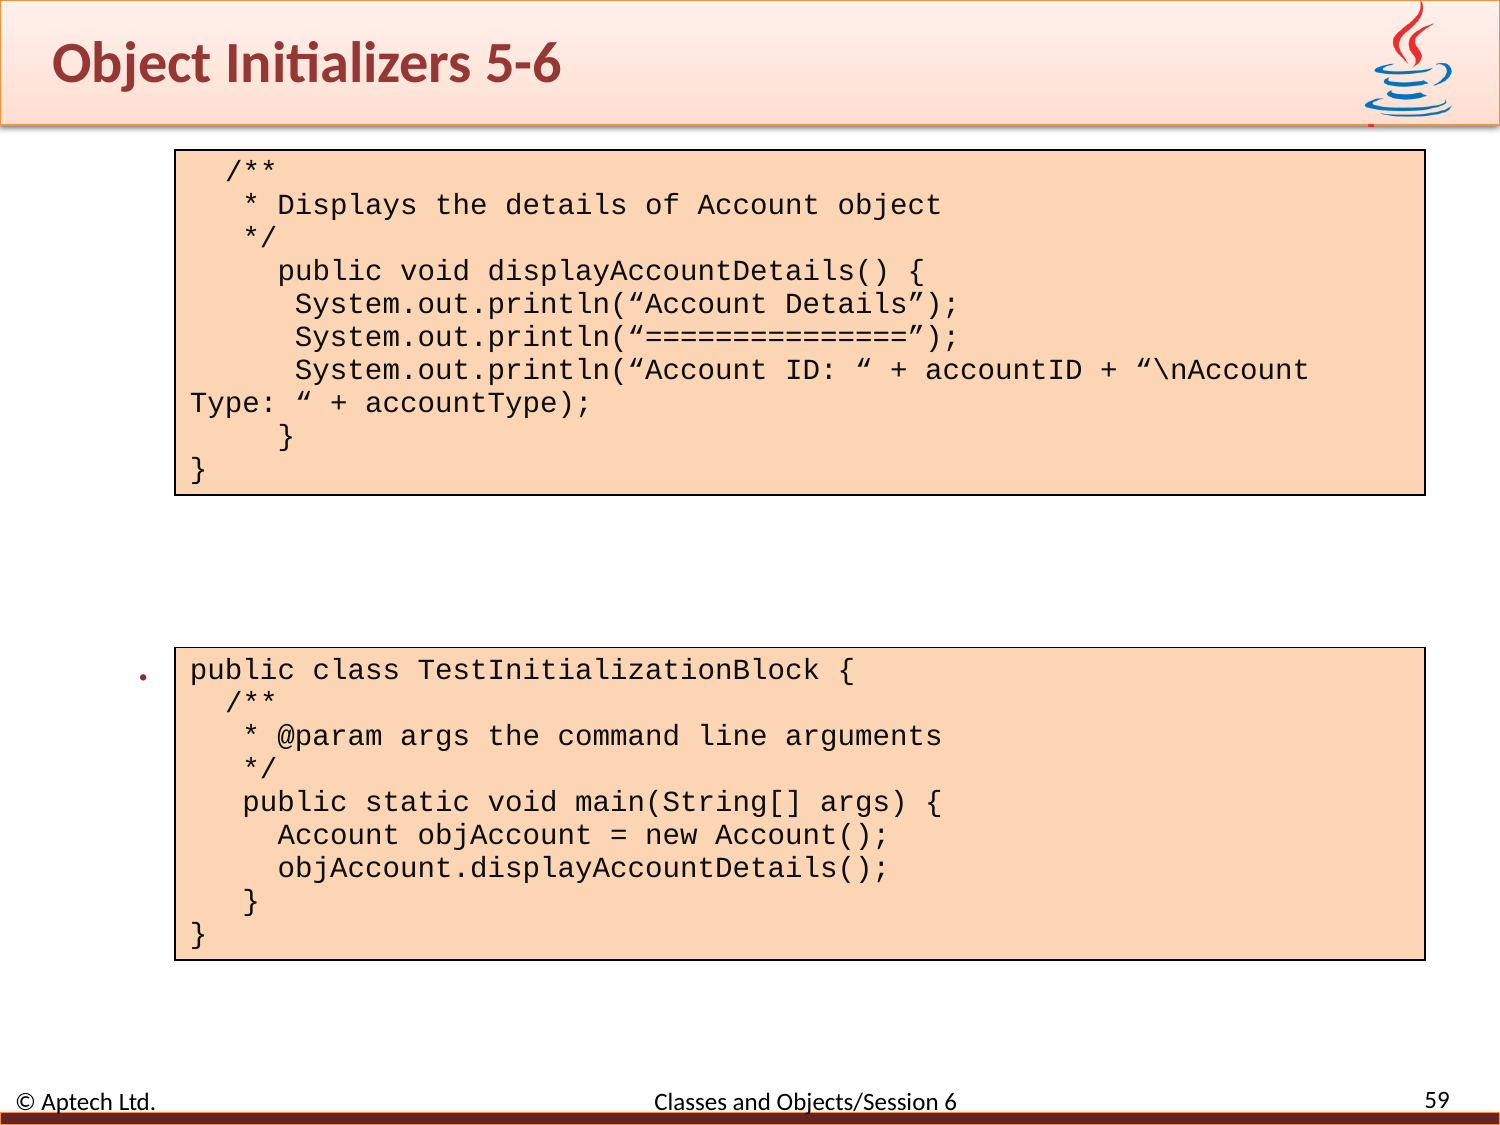

# Object Initializers 5-6

Following code snippet shows the code with main() method to initialize the Account object through initialization block:

| /\*\* \* Displays the details of Account object \*/ public void displayAccountDetails() { System.out.println(“Account Details”); System.out.println(“===============”); System.out.println(“Account ID: “ + accountID + “\nAccount Type: “ + accountType); } } |
| --- |
| public class TestInitializationBlock { /\*\* \* @param args the command line arguments \*/ public static void main(String[] args) { Account objAccount = new Account(); objAccount.displayAccountDetails(); } } |
| --- |
59
© Aptech Ltd.                                                                                       Classes and Objects/Session 6